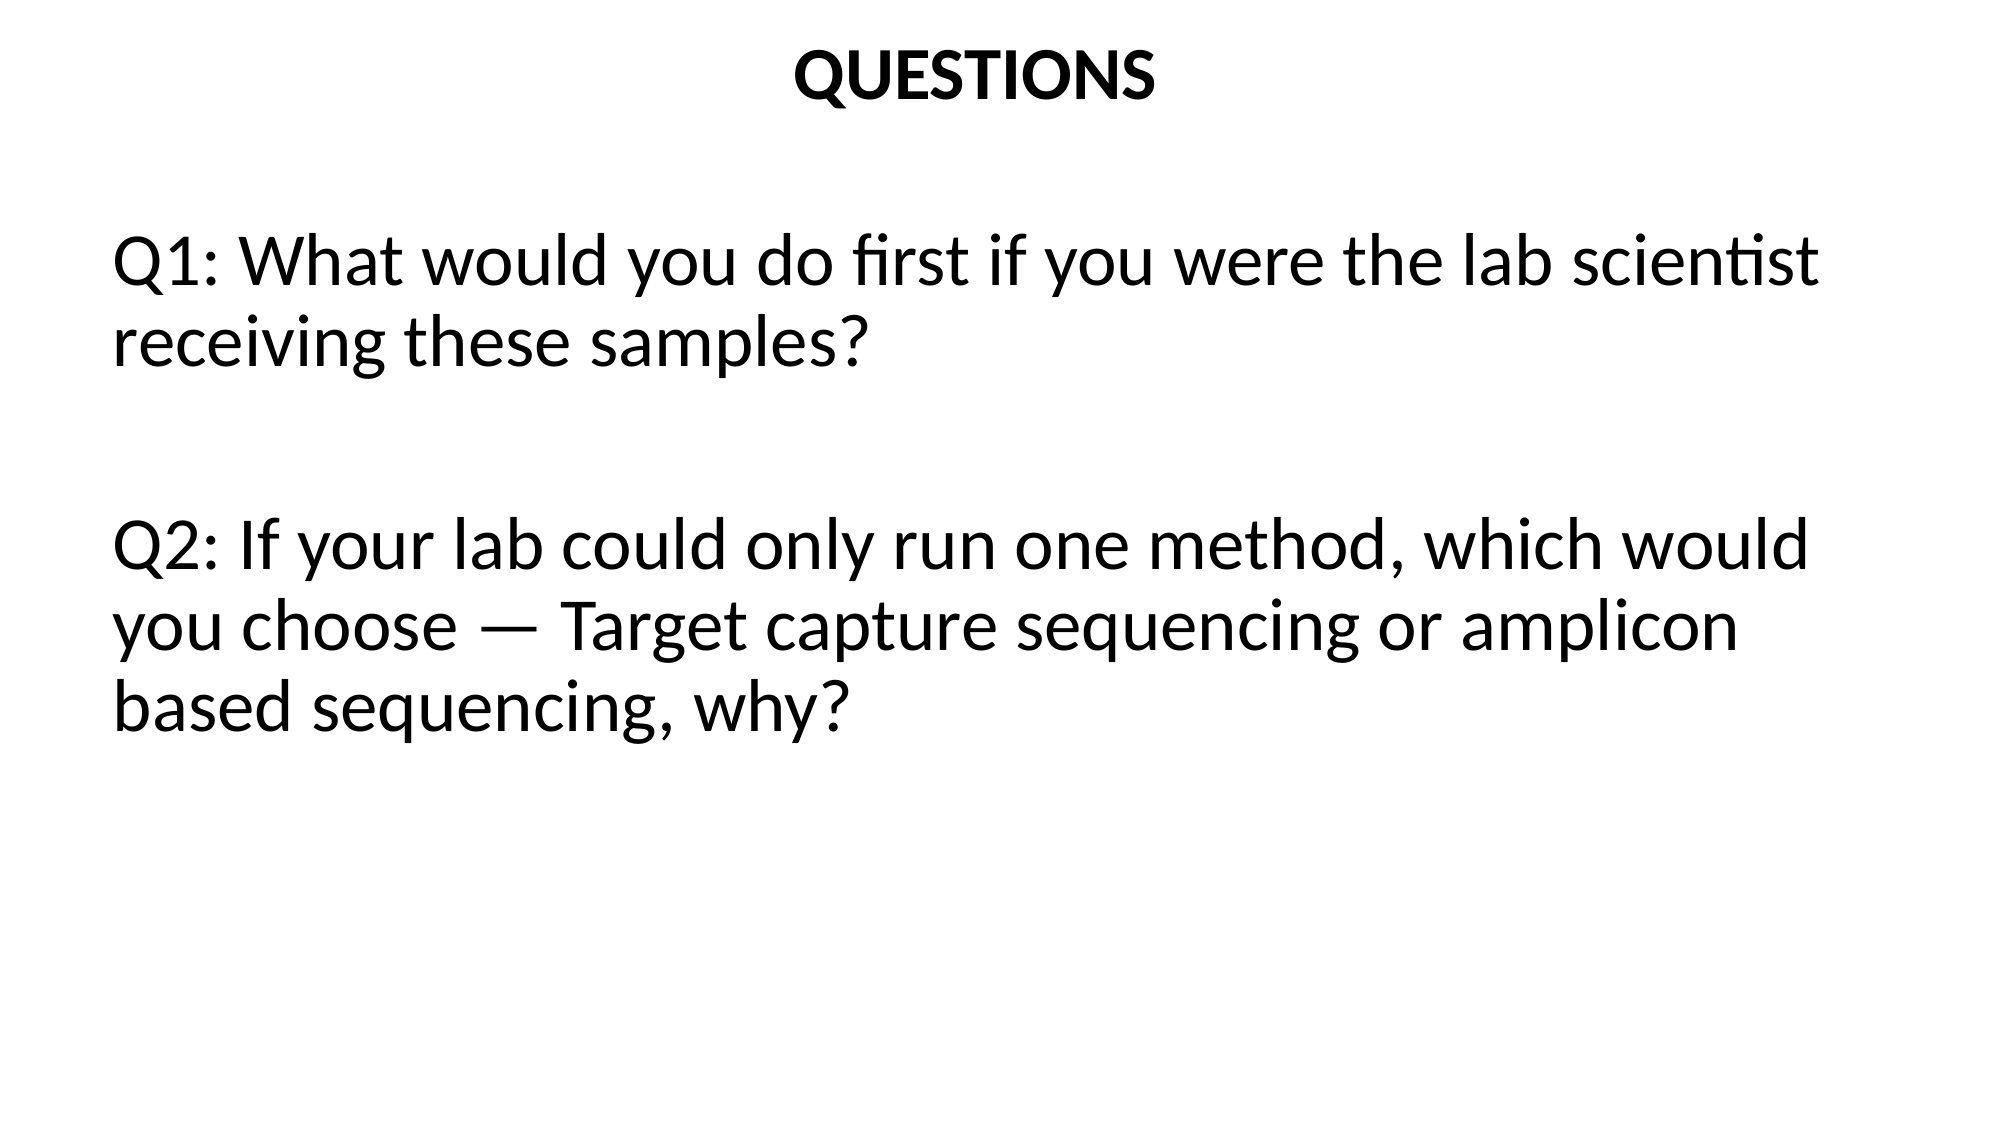

QUESTIONS
Q1: What would you do first if you were the lab scientist receiving these samples?

Q2: If your lab could only run one method, which would you choose — Target capture sequencing or amplicon based sequencing, why?